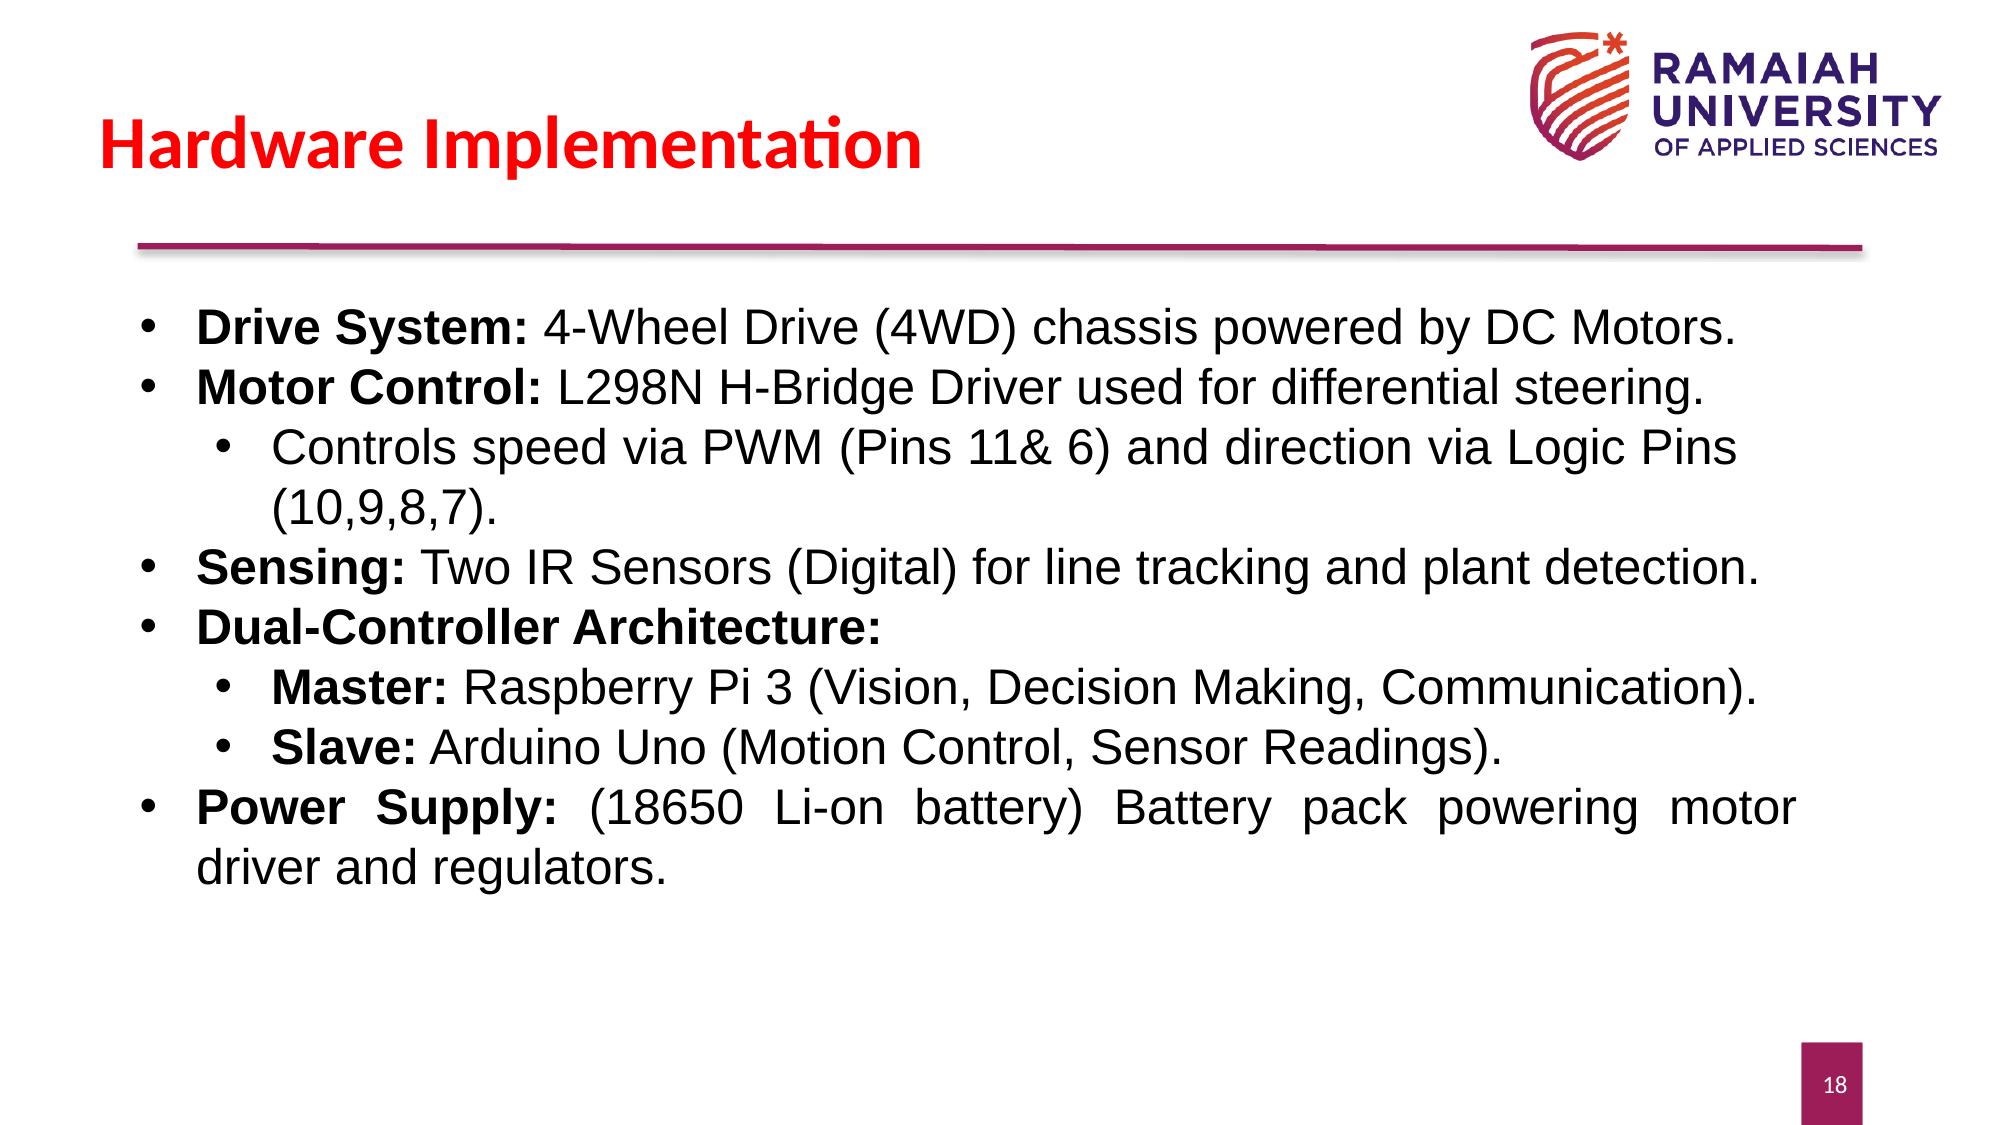

# Hardware Implementation
Drive System: 4-Wheel Drive (4WD) chassis powered by DC Motors.
Motor Control: L298N H-Bridge Driver used for differential steering.
Controls speed via PWM (Pins 11& 6) and direction via Logic Pins     (10,9,8,7).
Sensing: Two IR Sensors (Digital) for line tracking and plant detection.
Dual-Controller Architecture:
Master: Raspberry Pi 3 (Vision, Decision Making, Communication).
Slave: Arduino Uno (Motion Control, Sensor Readings).
Power Supply: (18650 Li-on battery) Battery pack powering motor driver and regulators.